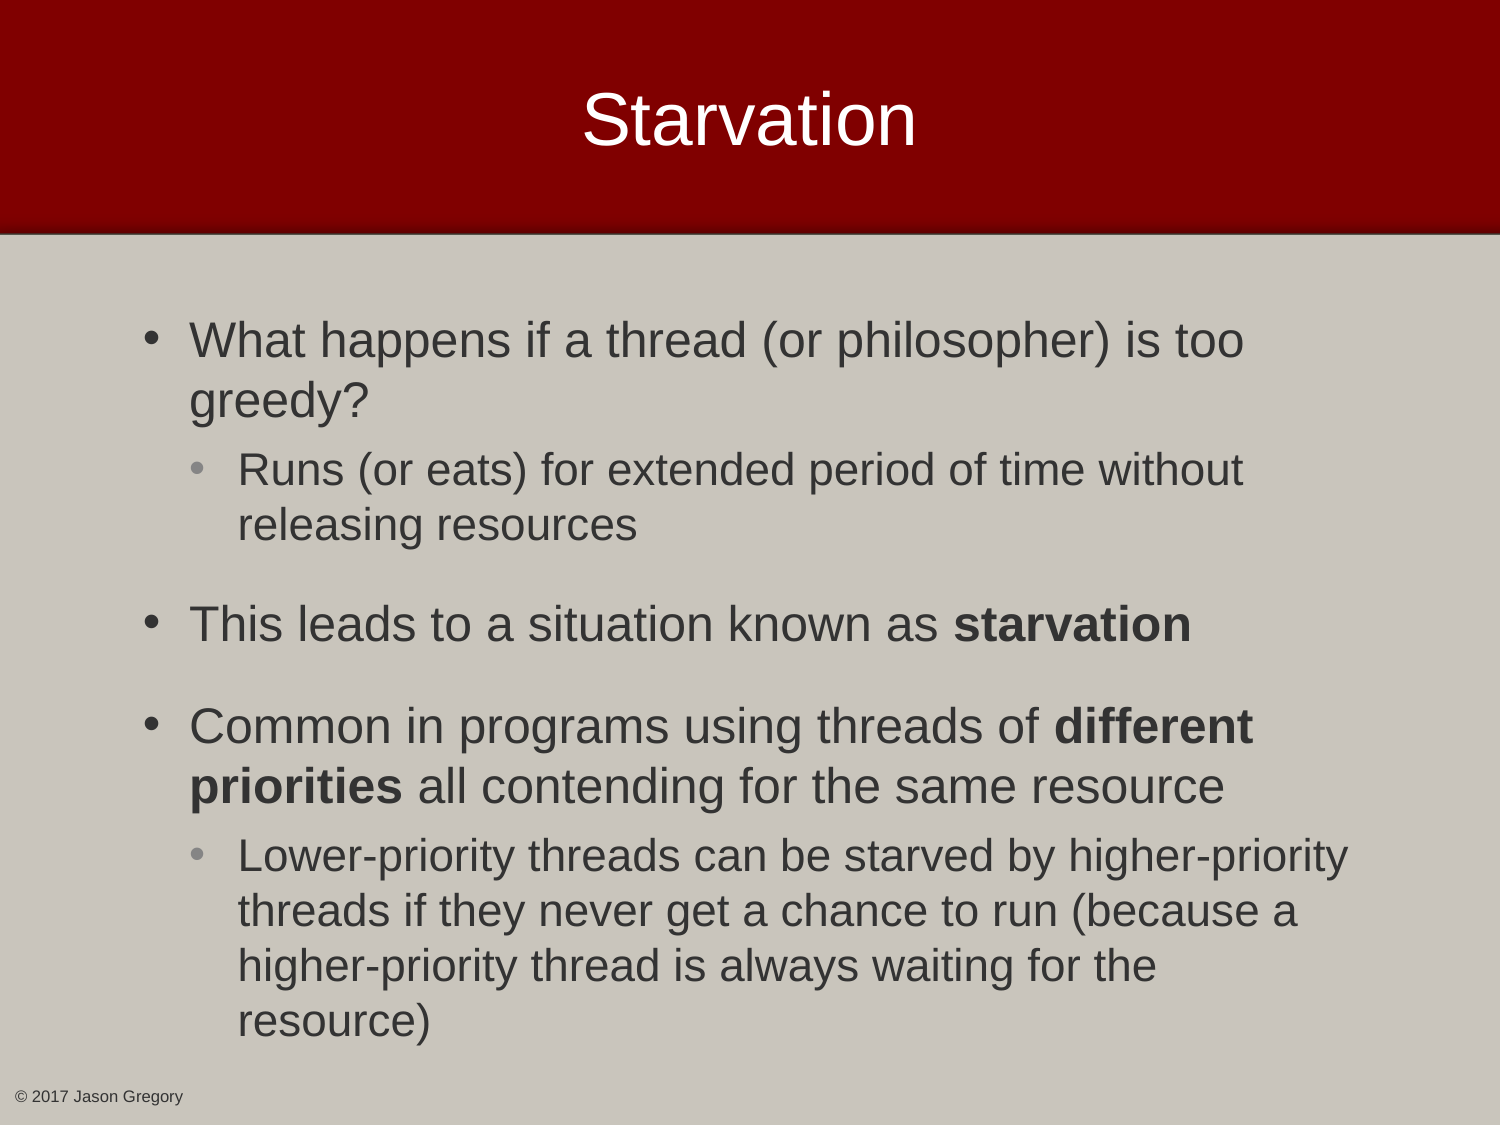

# Starvation
What happens if a thread (or philosopher) is too greedy?
Runs (or eats) for extended period of time without releasing resources
This leads to a situation known as starvation
Common in programs using threads of different priorities all contending for the same resource
Lower-priority threads can be starved by higher-priority threads if they never get a chance to run (because a higher-priority thread is always waiting for the resource)
© 2017 Jason Gregory